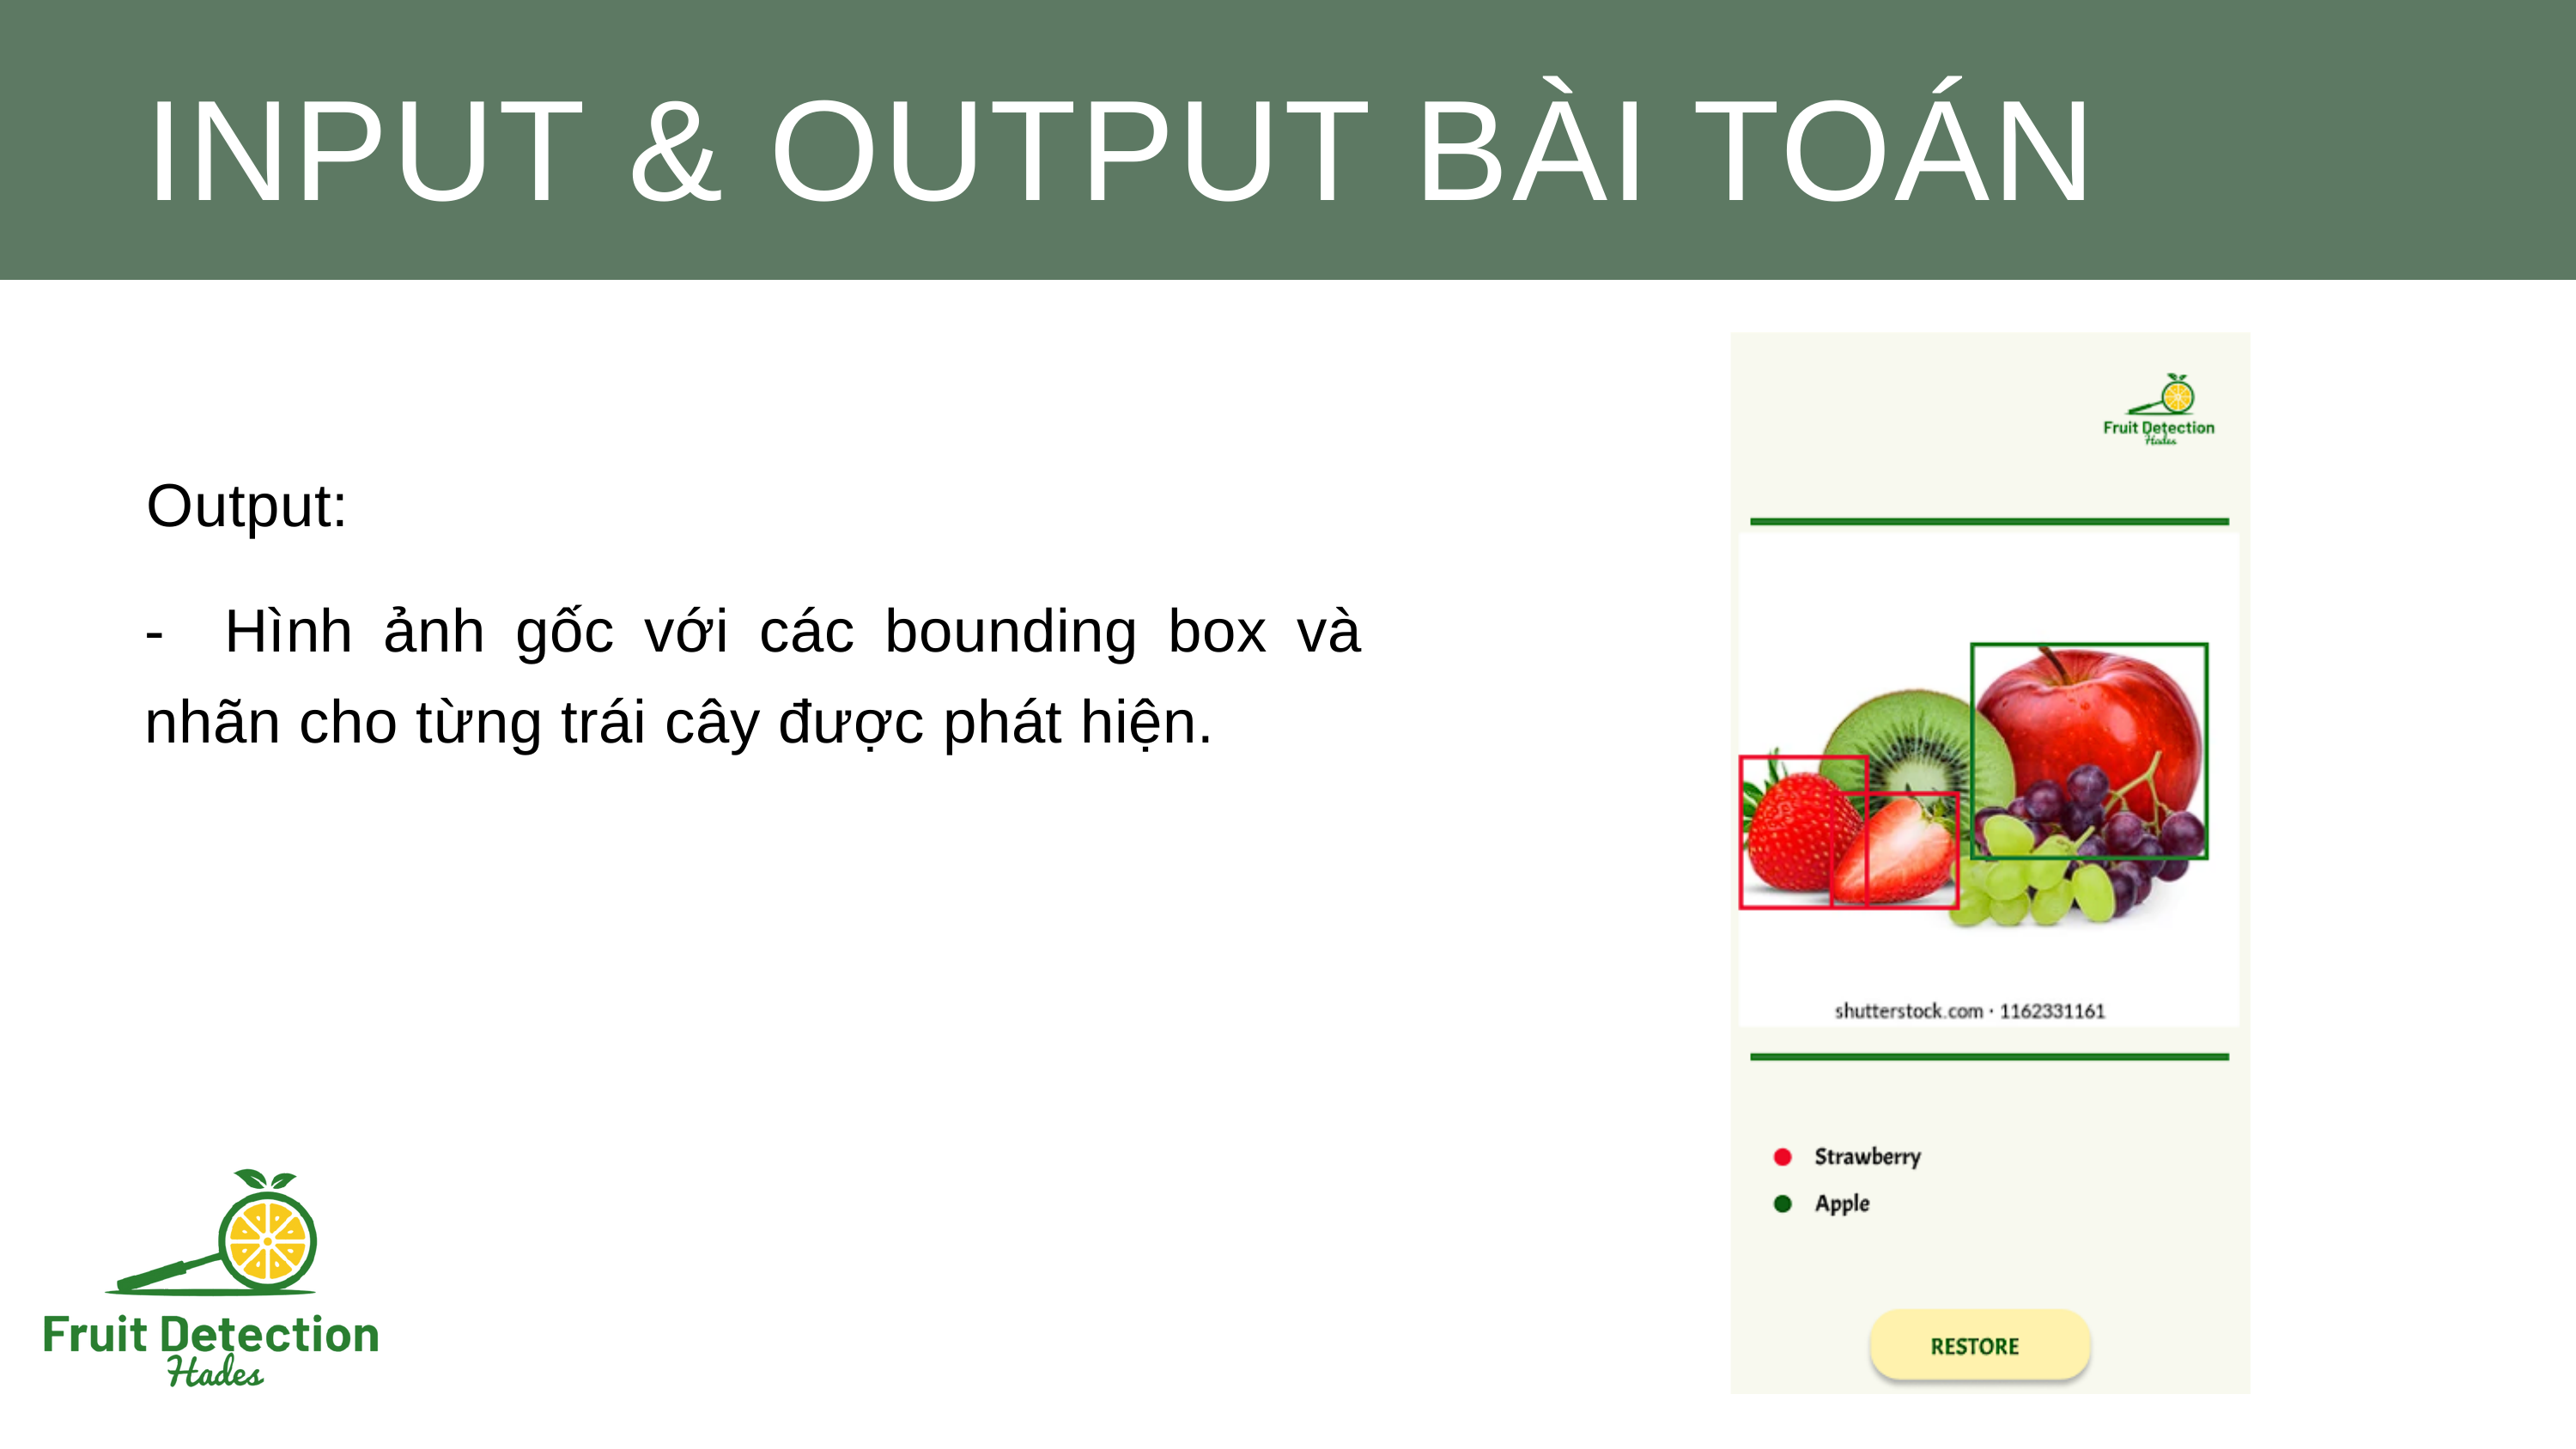

INPUT & OUTPUT BÀI TOÁN

Output:
-  Hình ảnh gốc với các bounding box và nhãn cho từng trái cây được phát hiện.